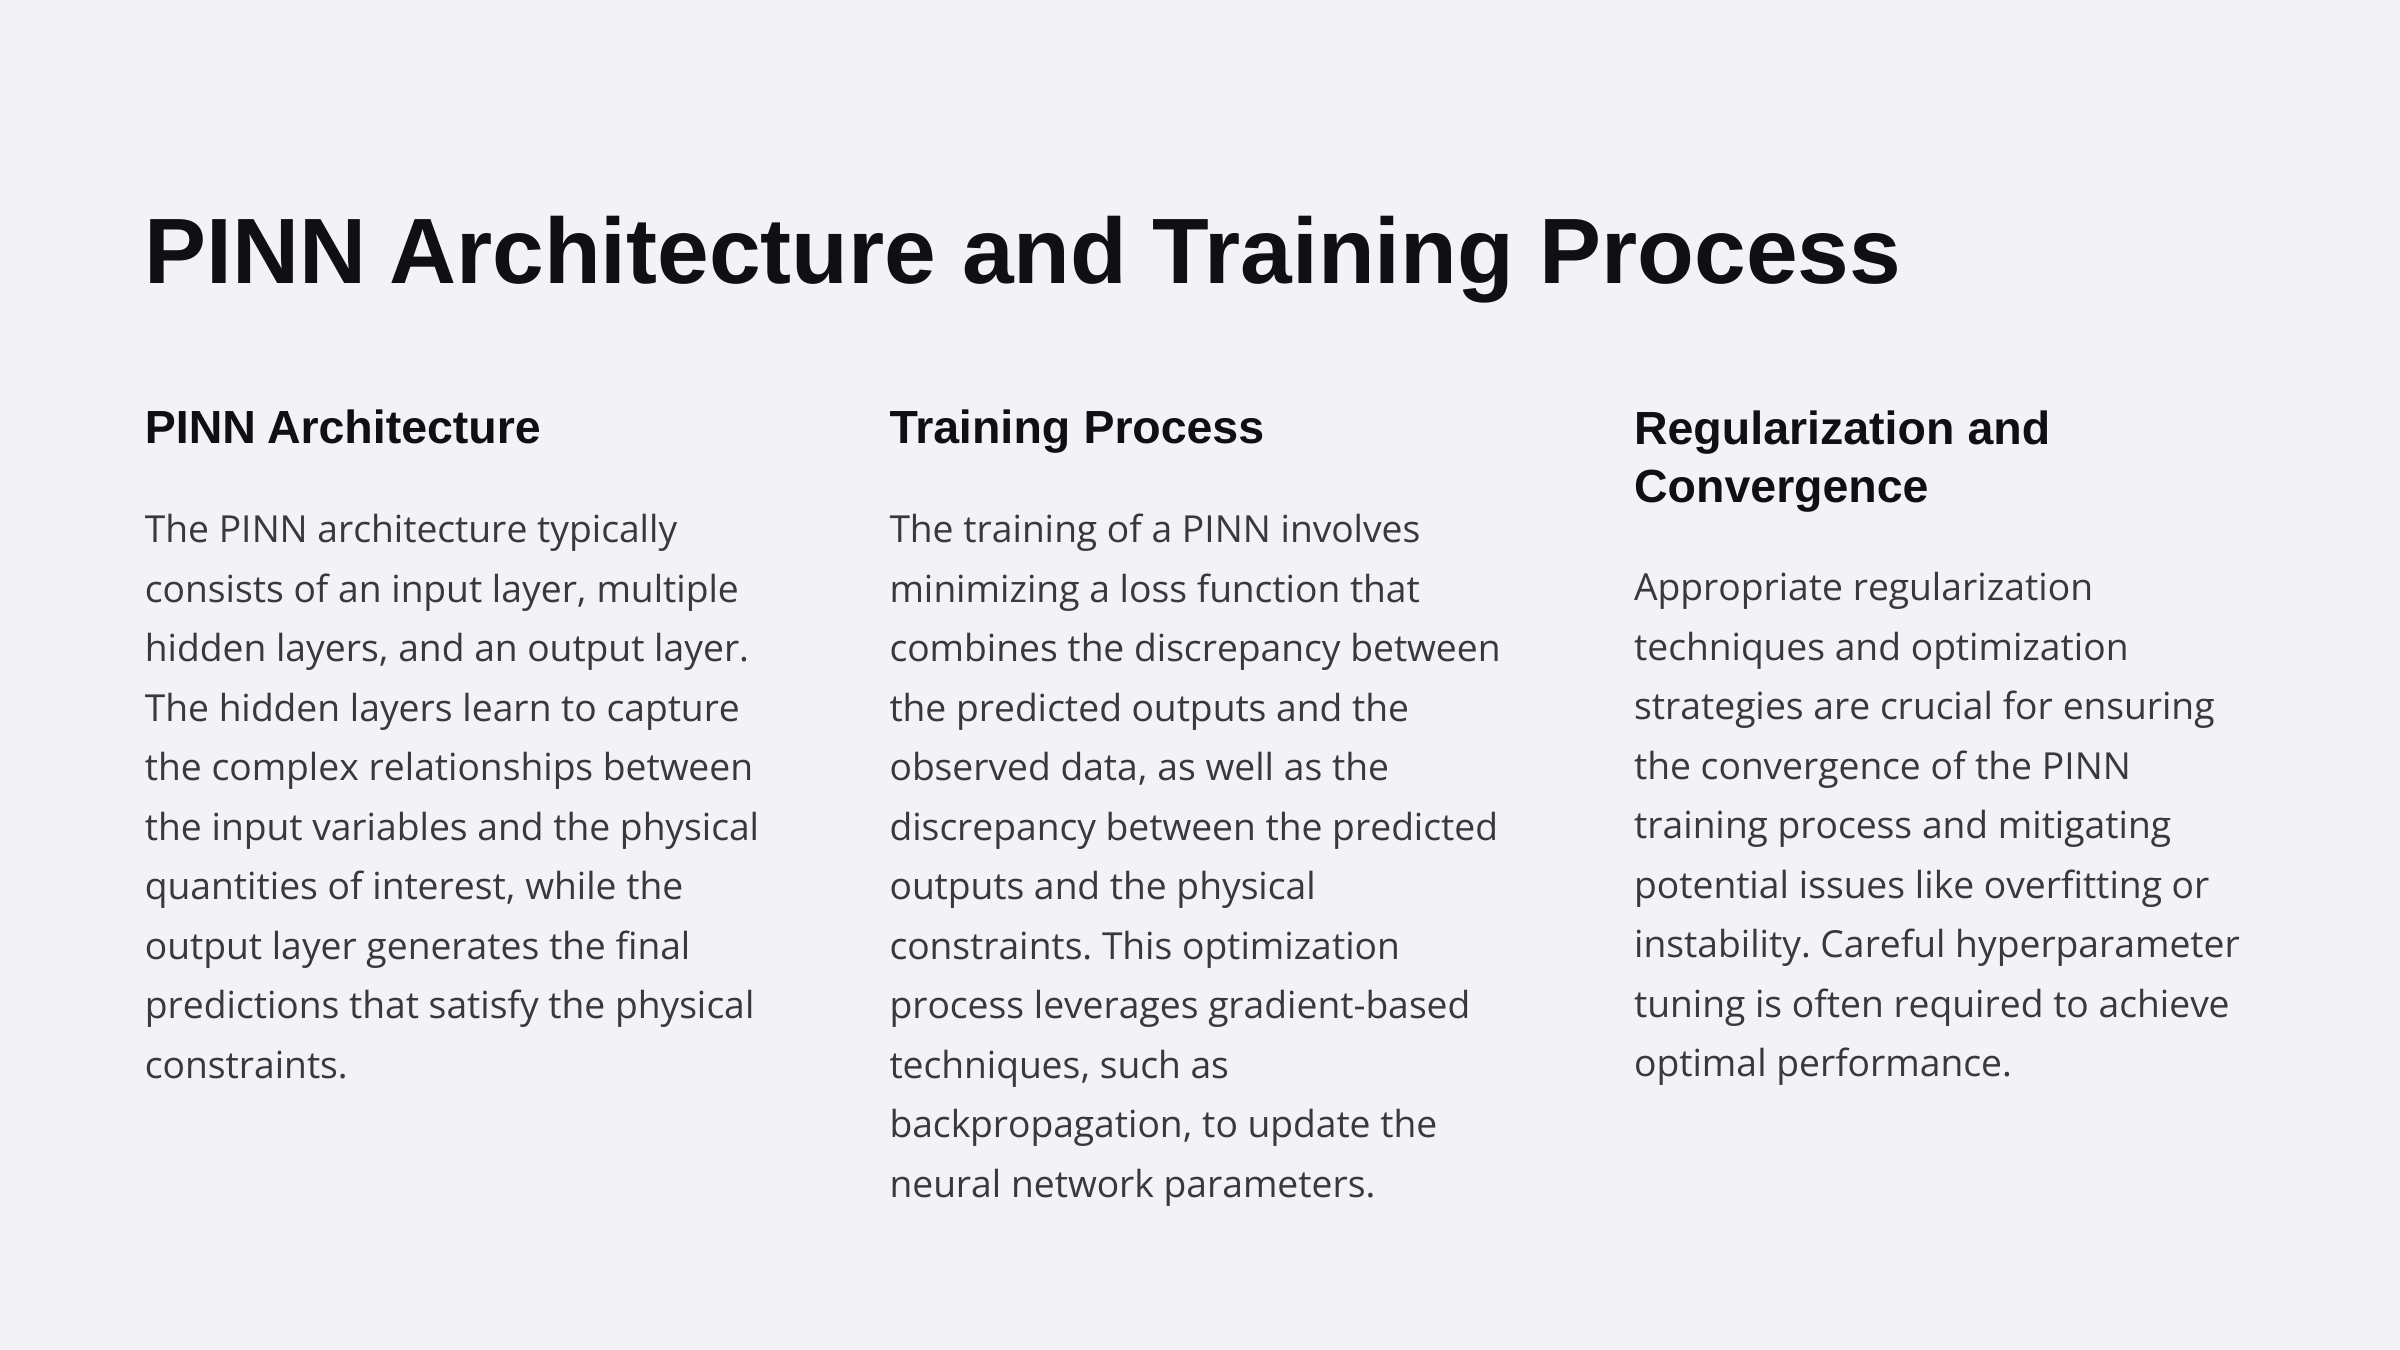

PINN Architecture and Training Process
PINN Architecture
Training Process
Regularization and Convergence
The PINN architecture typically consists of an input layer, multiple hidden layers, and an output layer. The hidden layers learn to capture the complex relationships between the input variables and the physical quantities of interest, while the output layer generates the final predictions that satisfy the physical constraints.
The training of a PINN involves minimizing a loss function that combines the discrepancy between the predicted outputs and the observed data, as well as the discrepancy between the predicted outputs and the physical constraints. This optimization process leverages gradient-based techniques, such as backpropagation, to update the neural network parameters.
Appropriate regularization techniques and optimization strategies are crucial for ensuring the convergence of the PINN training process and mitigating potential issues like overfitting or instability. Careful hyperparameter tuning is often required to achieve optimal performance.